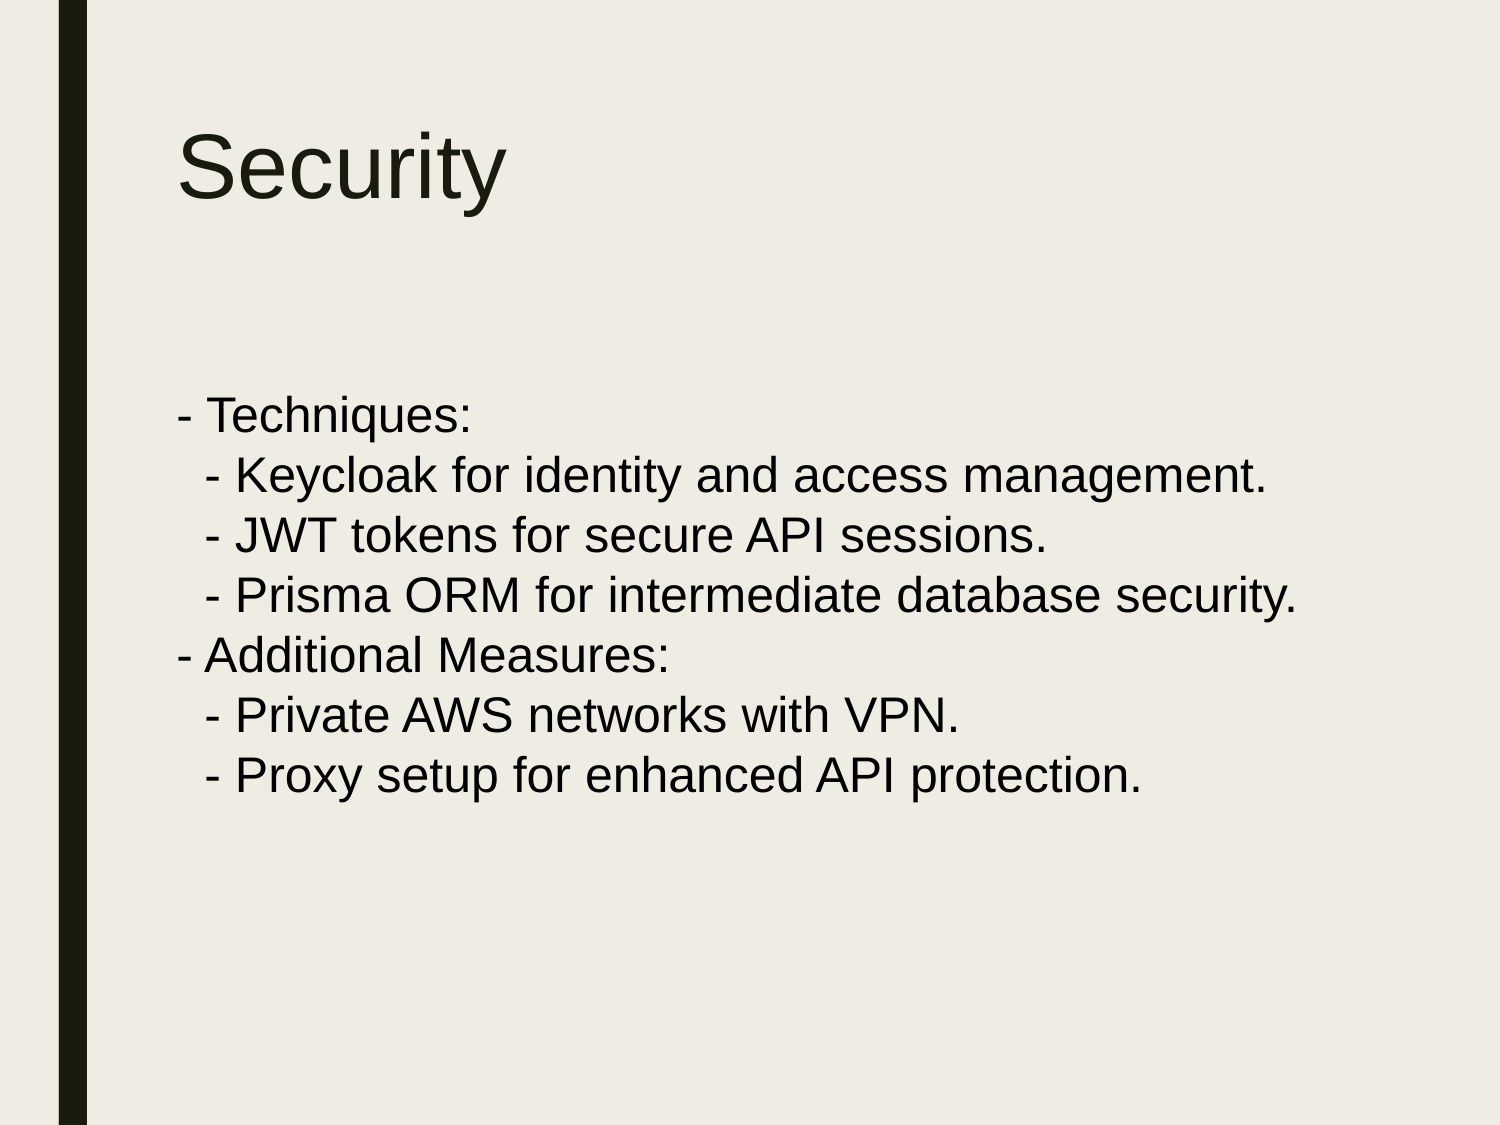

# Security
- Techniques:
  - Keycloak for identity and access management.
  - JWT tokens for secure API sessions.
  - Prisma ORM for intermediate database security.
- Additional Measures:
  - Private AWS networks with VPN.
  - Proxy setup for enhanced API protection.